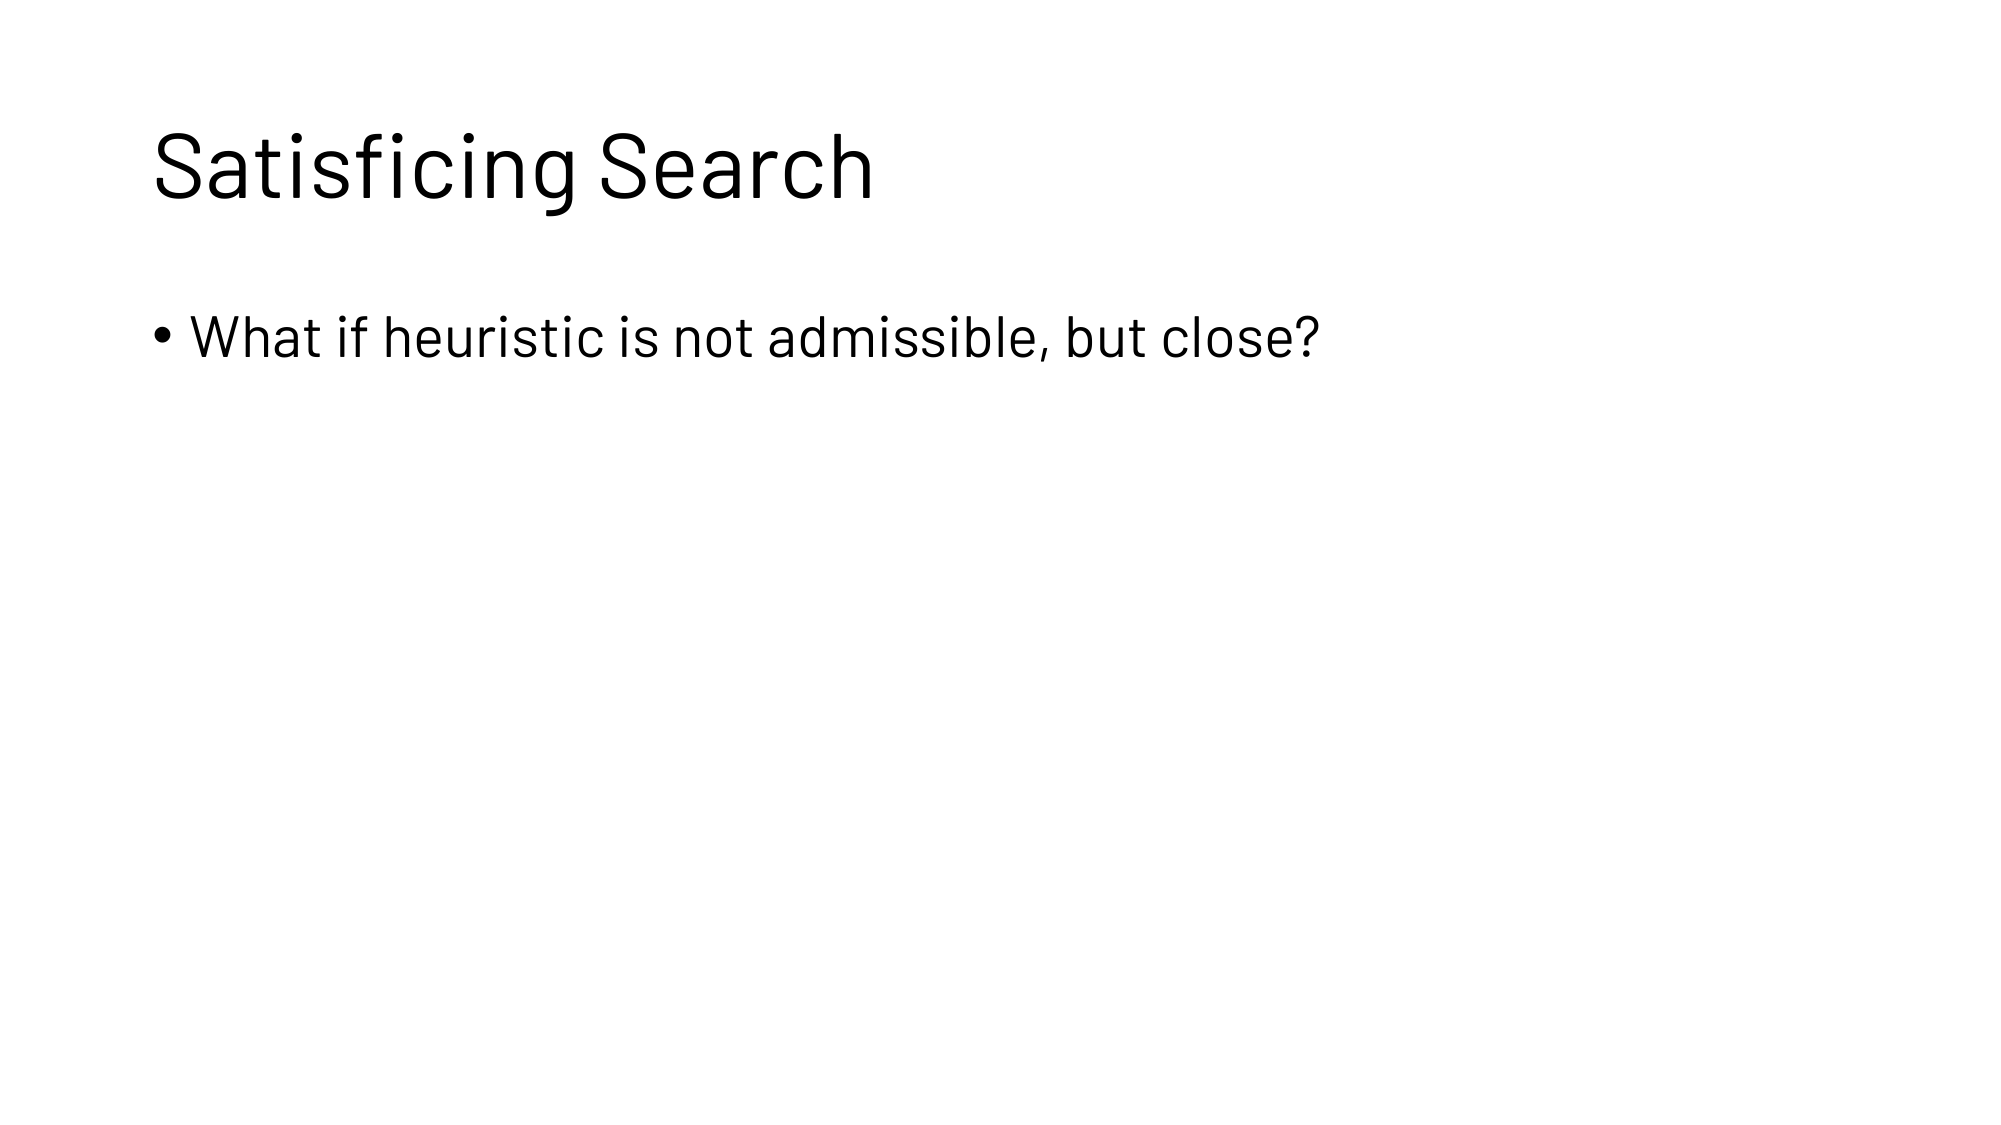

# Satisficing Search
What if heuristic is not admissible, but close?